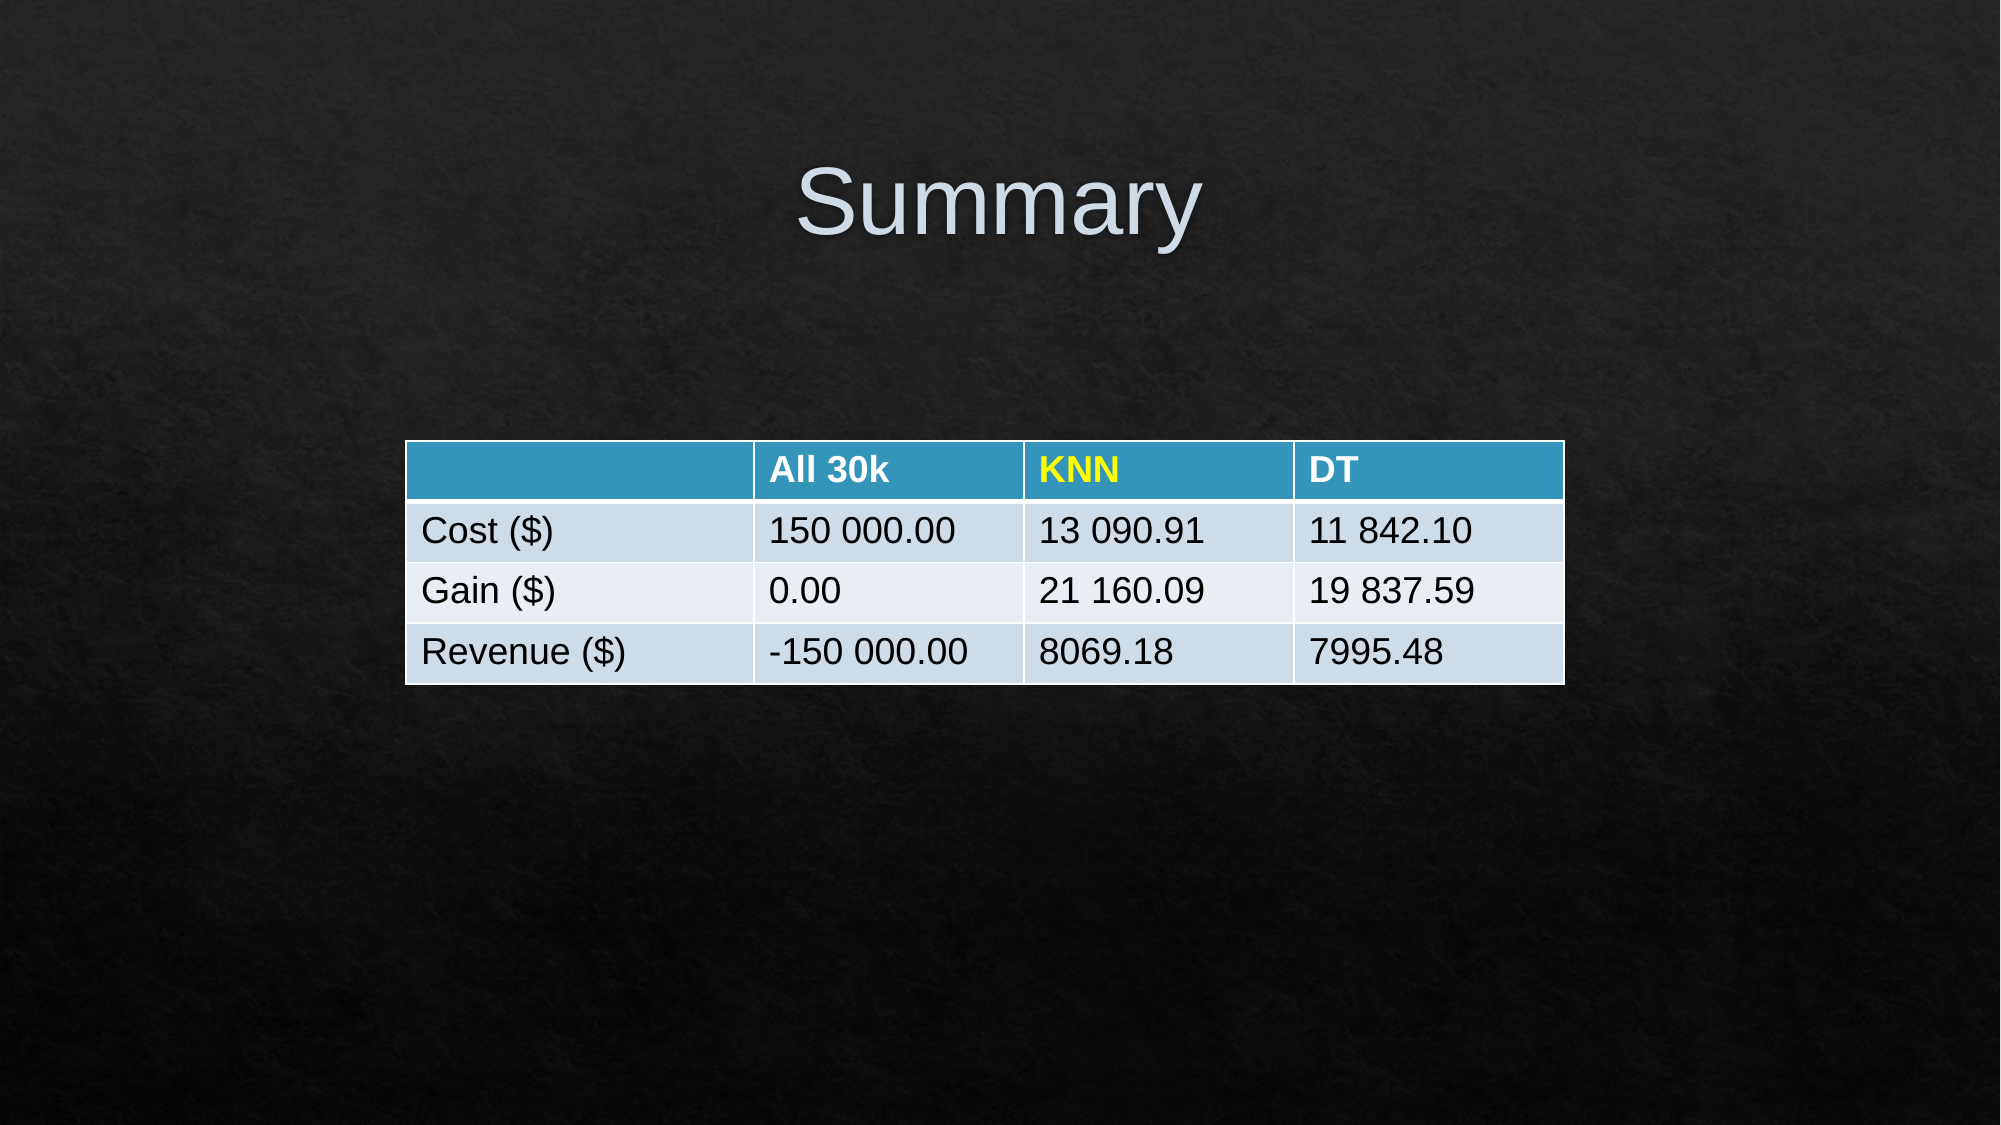

# Summary
|  | All 30k | KNN | DT |
| --- | --- | --- | --- |
| Cost ($) | 150 000.00 | 13 090.91 | 11 842.10 |
| Gain ($) | 0.00 | 21 160.09 | 19 837.59 |
| Revenue ($) | -150 000.00 | 8069.18 | 7995.48 |